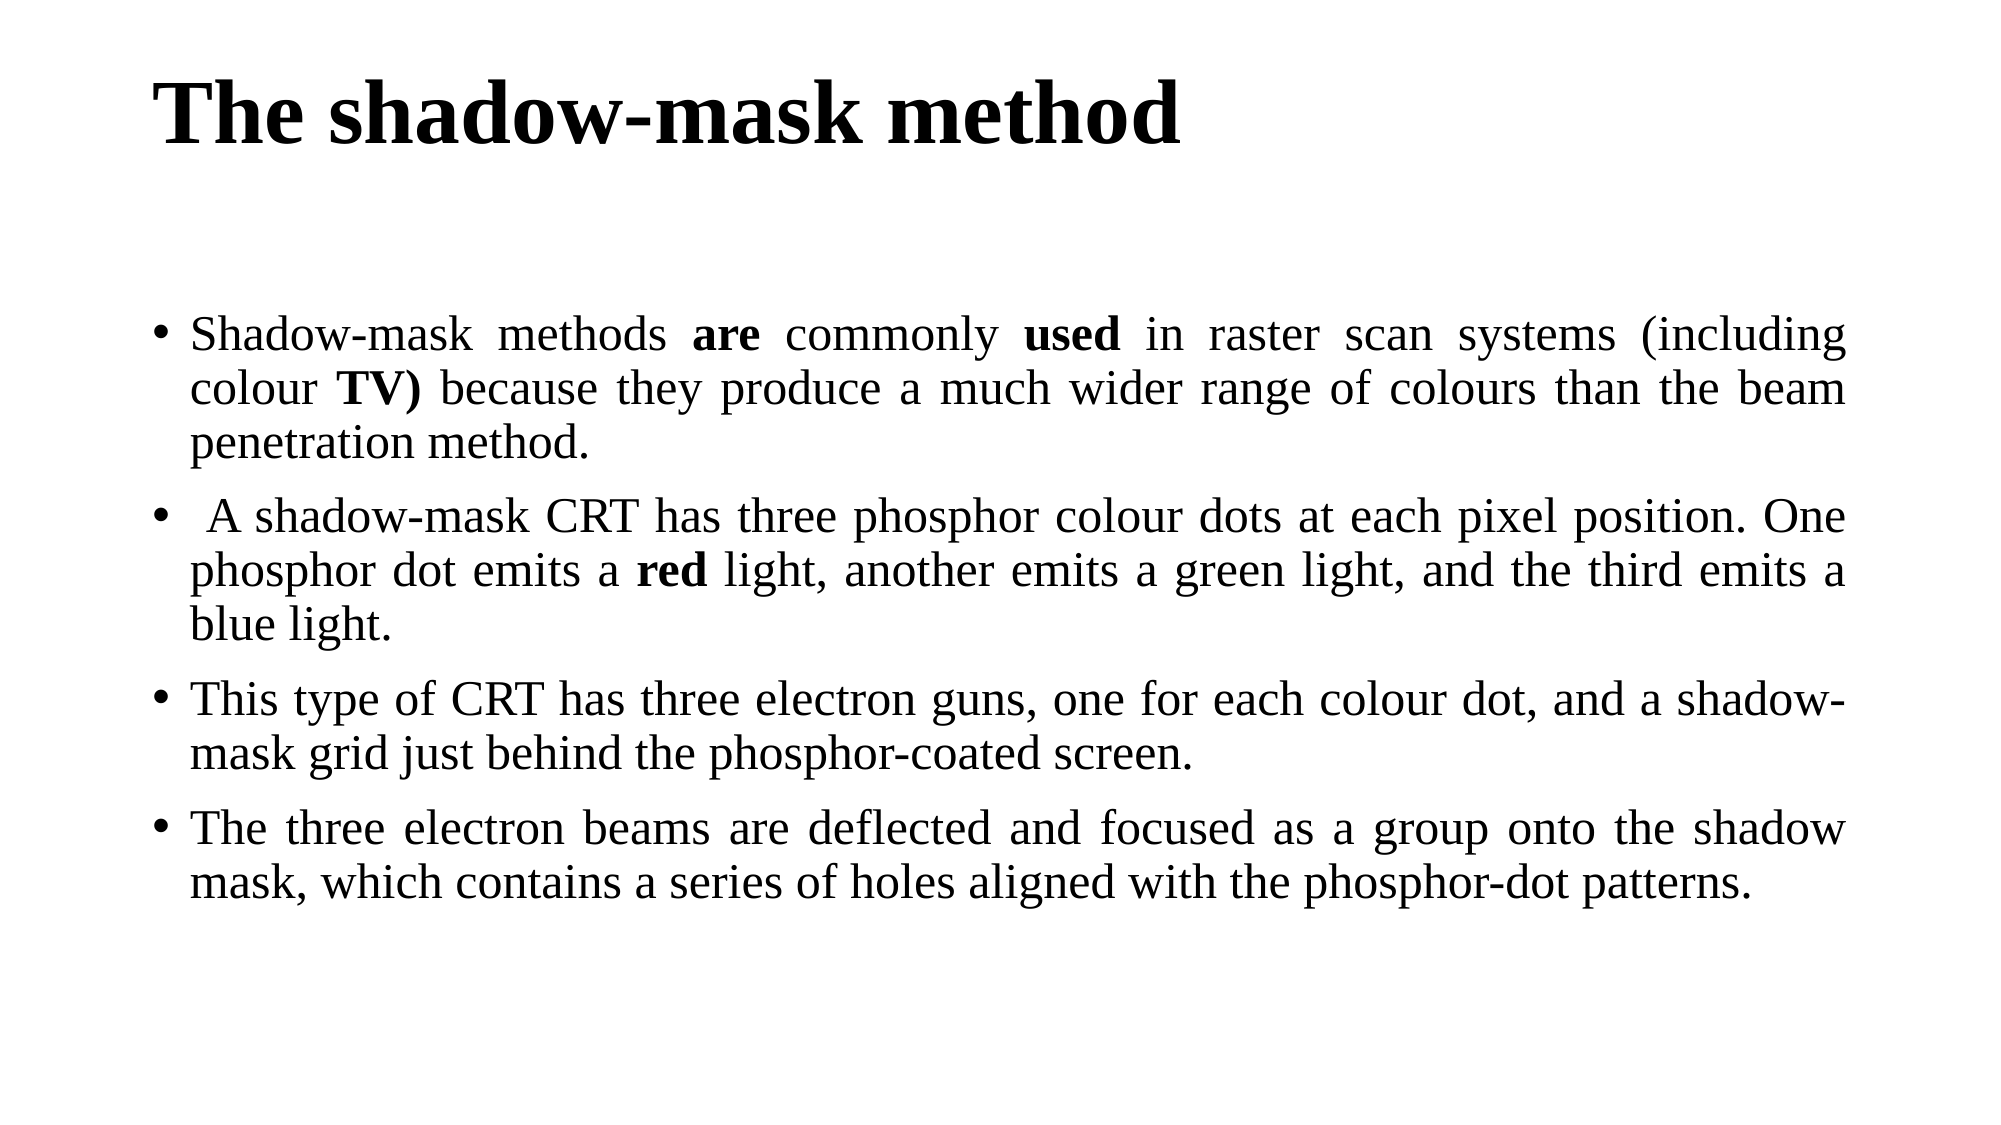

# The shadow-mask method
Shadow-mask methods are commonly used in raster scan systems (including colour TV) because they produce a much wider range of colours than the beam penetration method.
 A shadow-mask CRT has three phosphor colour dots at each pixel position. One phosphor dot emits a red light, another emits a green light, and the third emits a blue light.
This type of CRT has three electron guns, one for each colour dot, and a shadow-mask grid just behind the phosphor-coated screen.
The three electron beams are deflected and focused as a group onto the shadow mask, which contains a series of holes aligned with the phosphor-dot patterns.